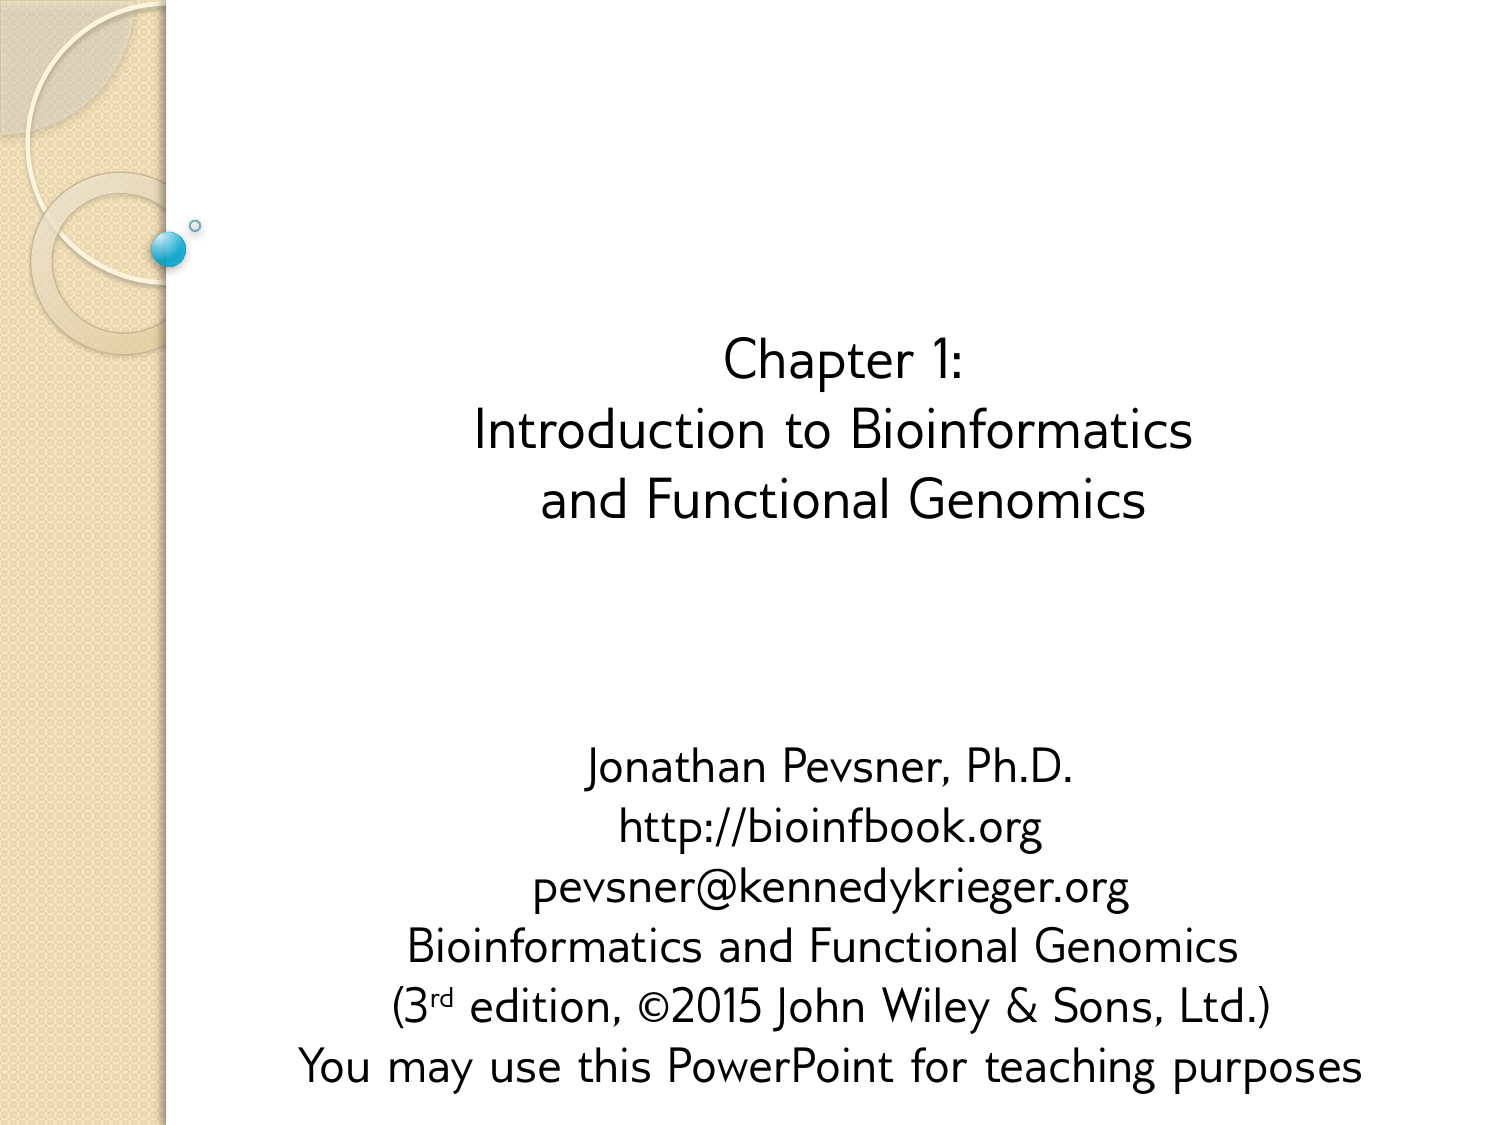

Chapter 1:
Introduction to Bioinformatics
and Functional Genomics
Jonathan Pevsner, Ph.D.
http://bioinfbook.org
pevsner@kennedykrieger.org
Bioinformatics and Functional Genomics
(3rd edition, ©2015 John Wiley & Sons, Ltd.)
You may use this PowerPoint for teaching purposes